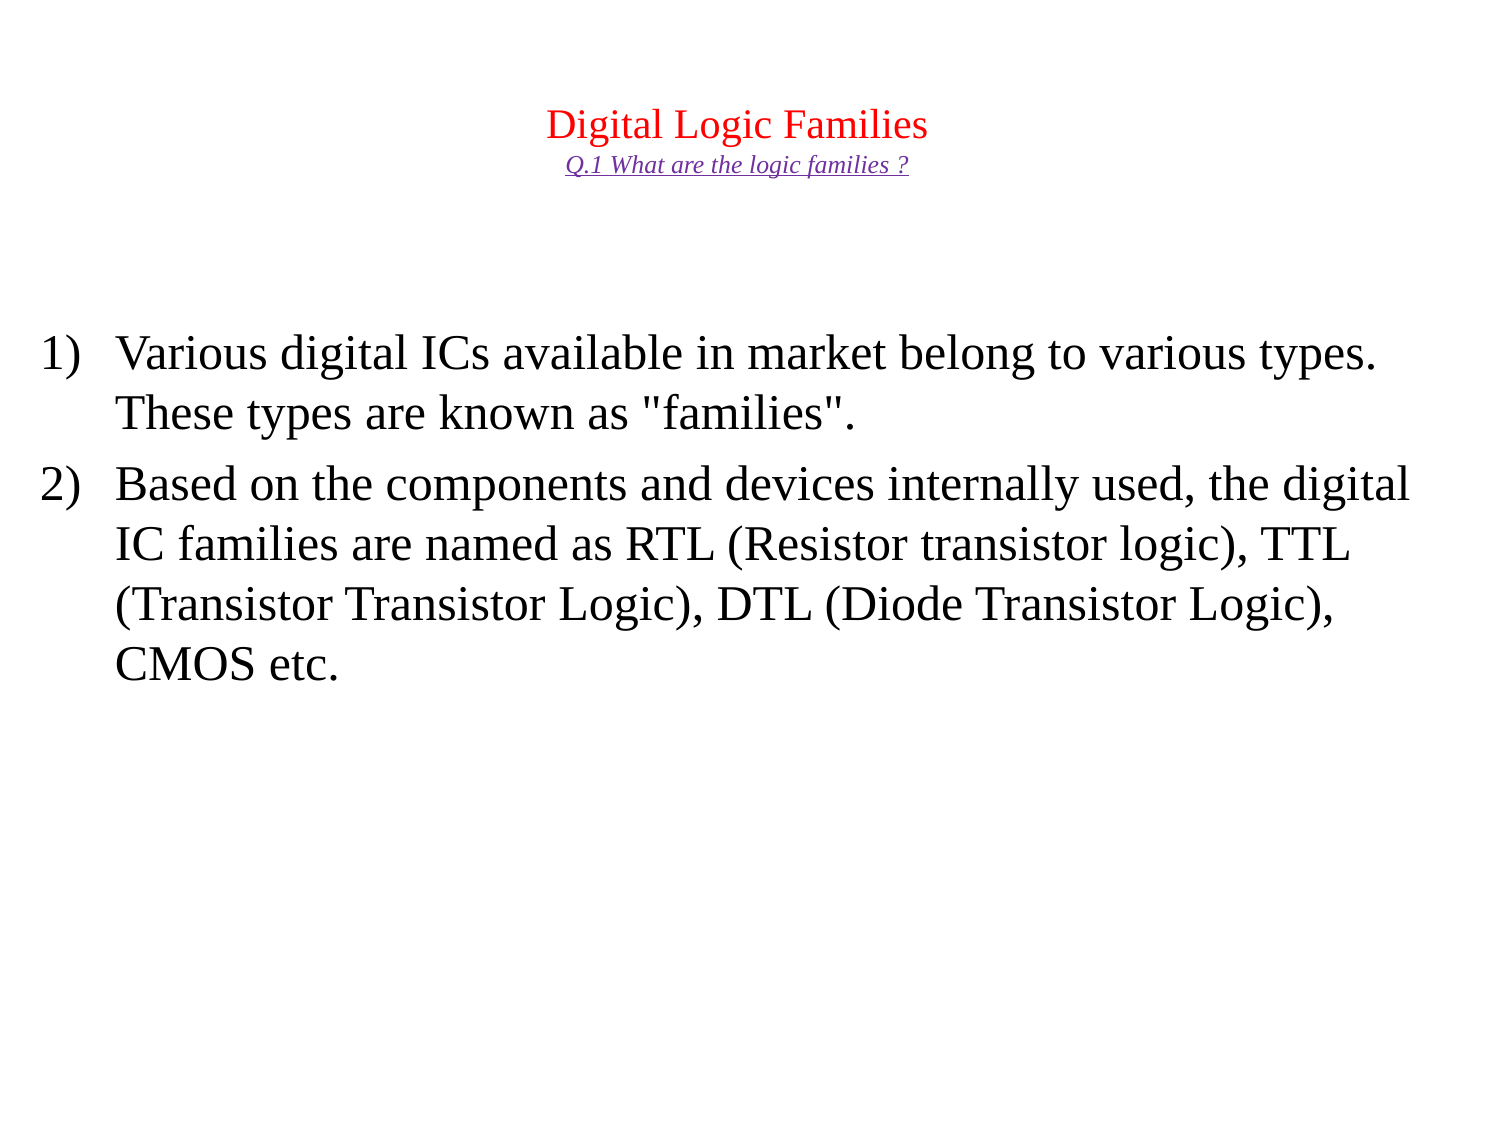

# Digital Logic Families Q.1 What are the logic families ?
Various digital ICs available in market belong to various types. These types are known as "families".
Based on the components and devices internally used, the digital IC families are named as RTL (Resistor transistor logic), TTL (Transistor Transistor Logic), DTL (Diode Transistor Logic), CMOS etc.